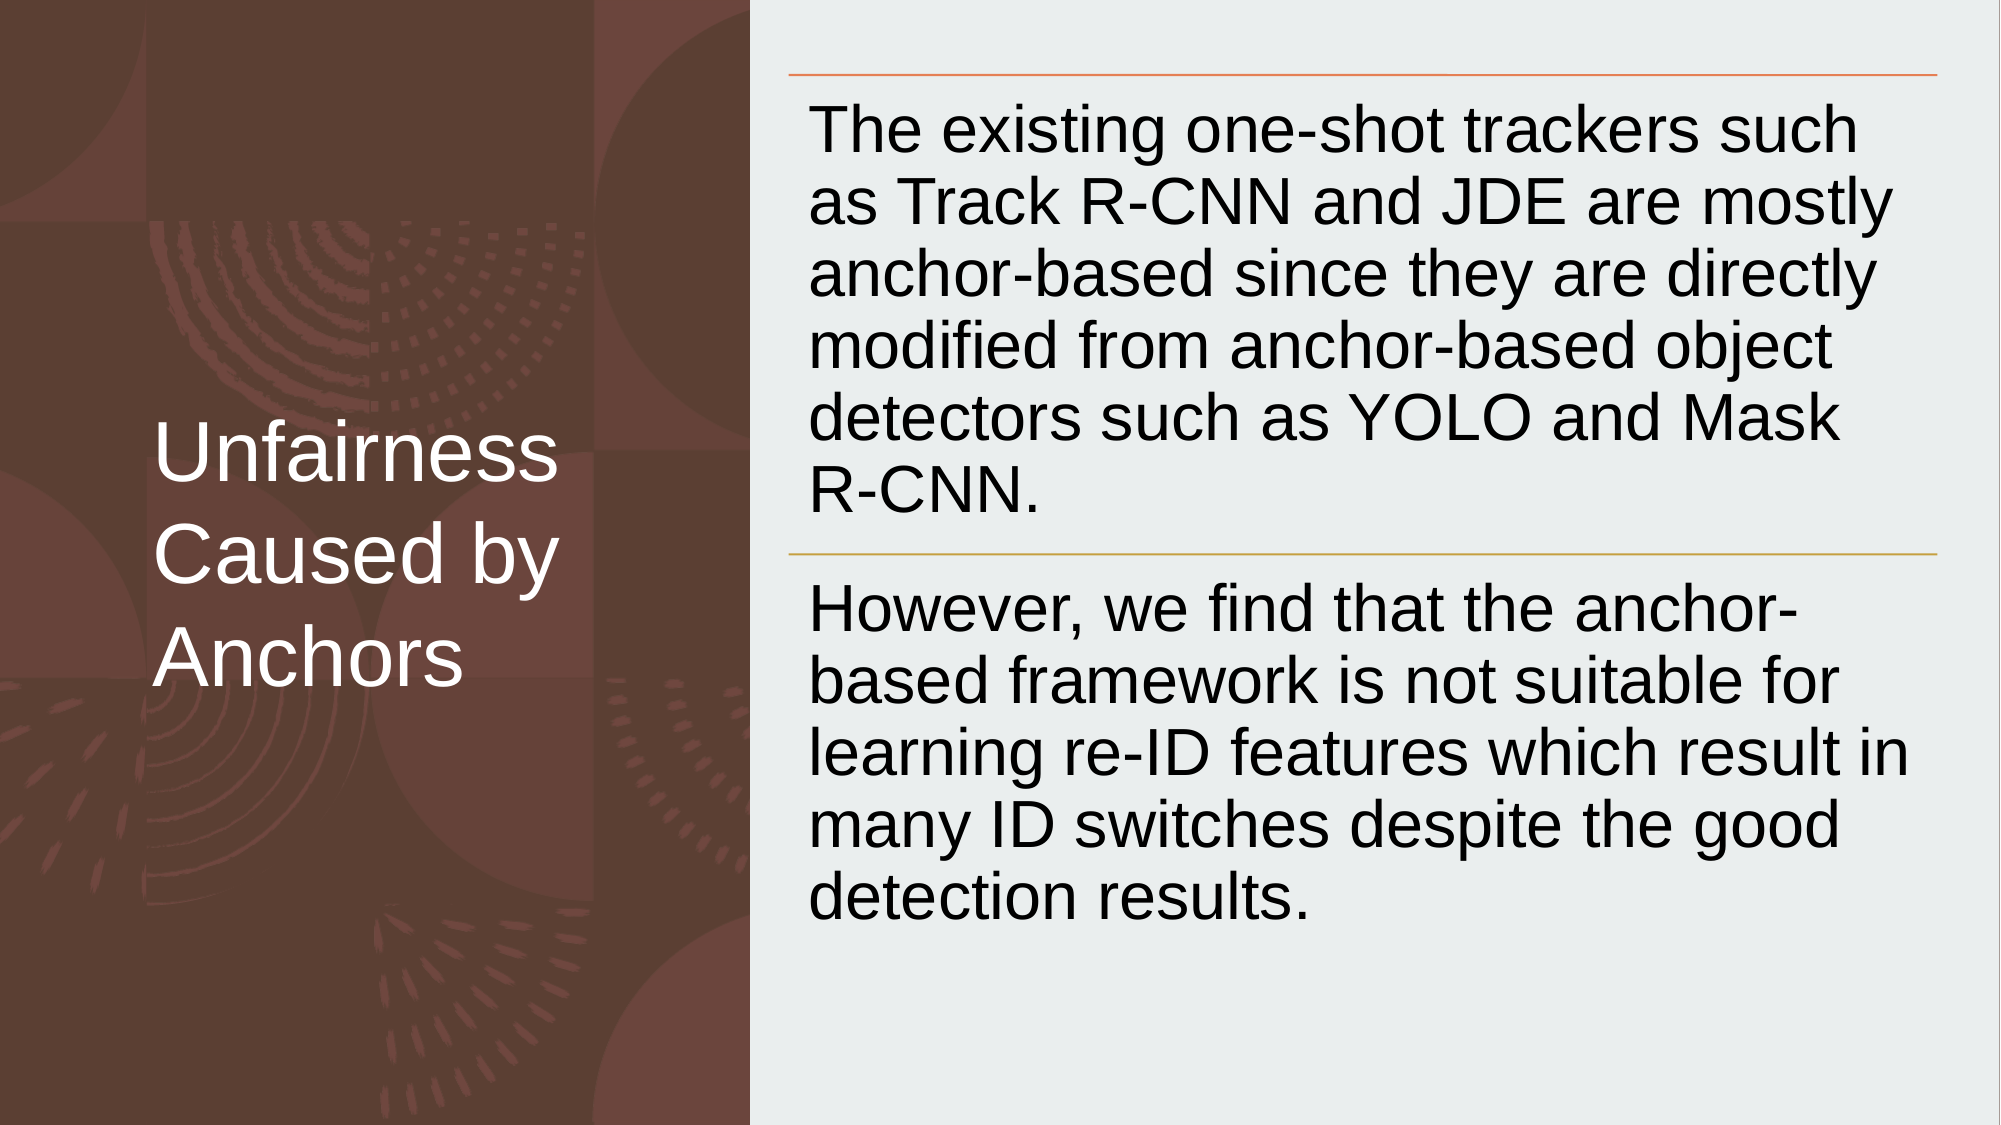

The existing one-shot trackers such as Track R-CNN and JDE are mostly anchor-based since they are directly modified from anchor-based object detectors such as YOLO and Mask R-CNN.
However, we find that the anchor-based framework is not suitable for learning re-ID features which result in many ID switches despite the good detection results.
# Unfairness Caused by Anchors